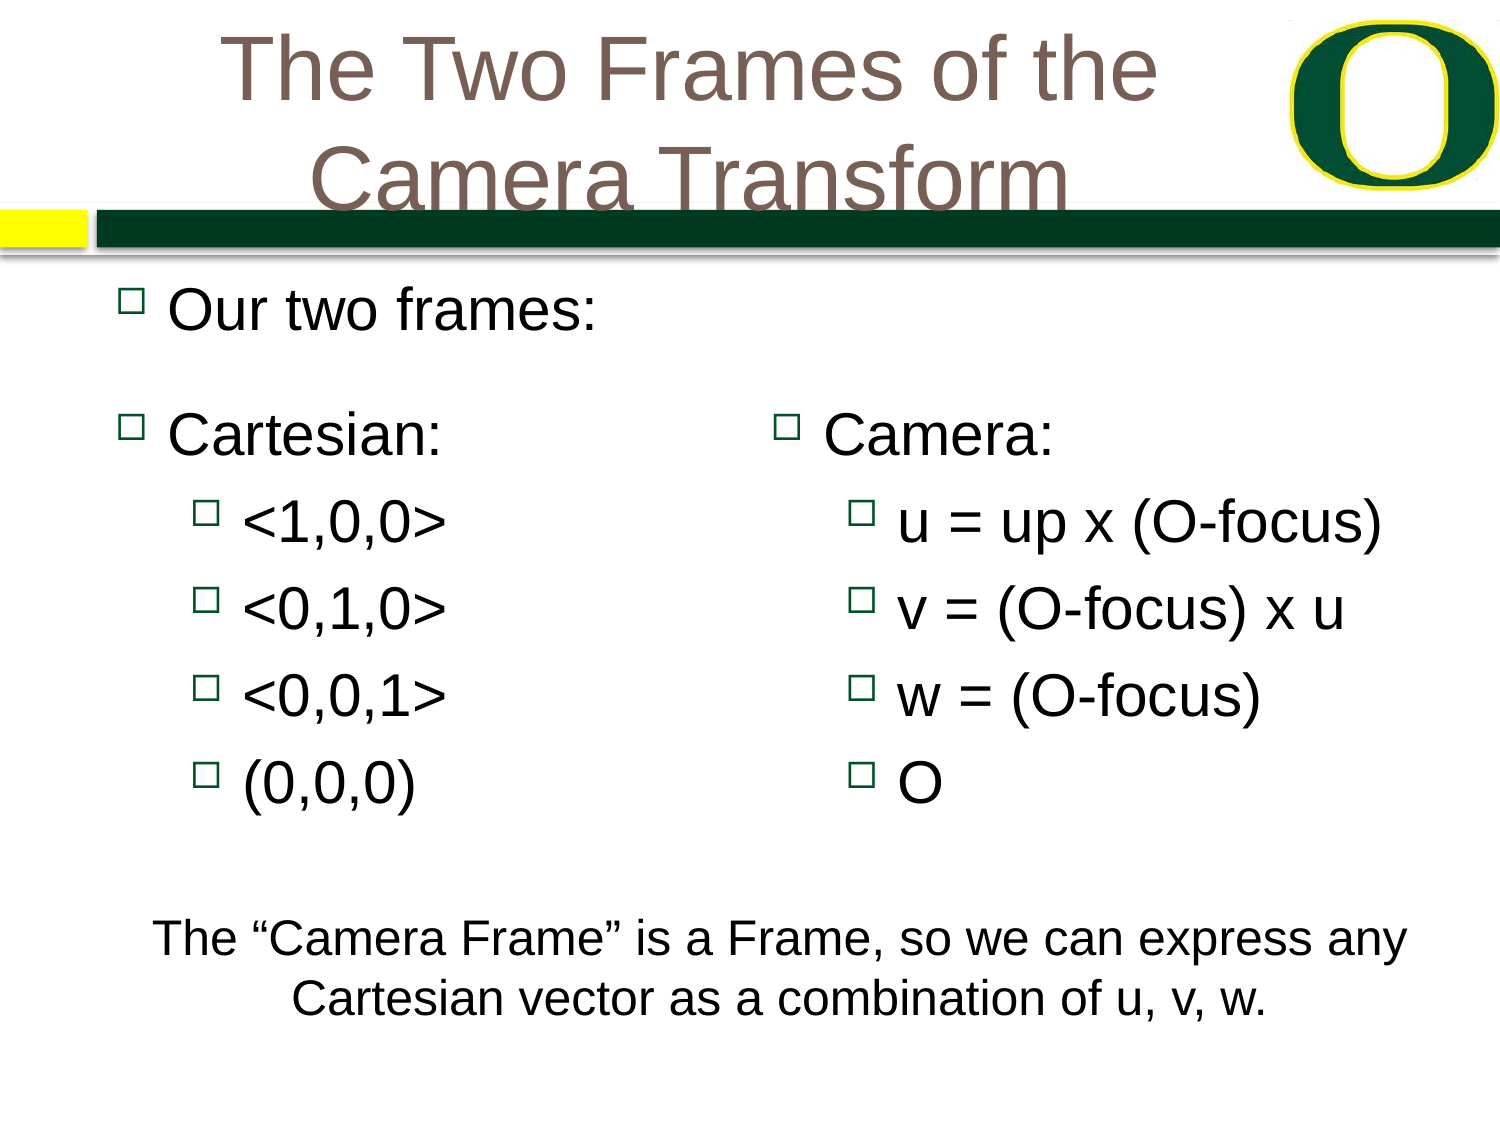

# The Two Frames of the Camera Transform
Our two frames:
Cartesian:
<1,0,0>
<0,1,0>
<0,0,1>
(0,0,0)
Camera:
u = up x (O-focus)
v = (O-focus) x u
w = (O-focus)
O
The “Camera Frame” is a Frame, so we can express any Cartesian vector as a combination of u, v, w.